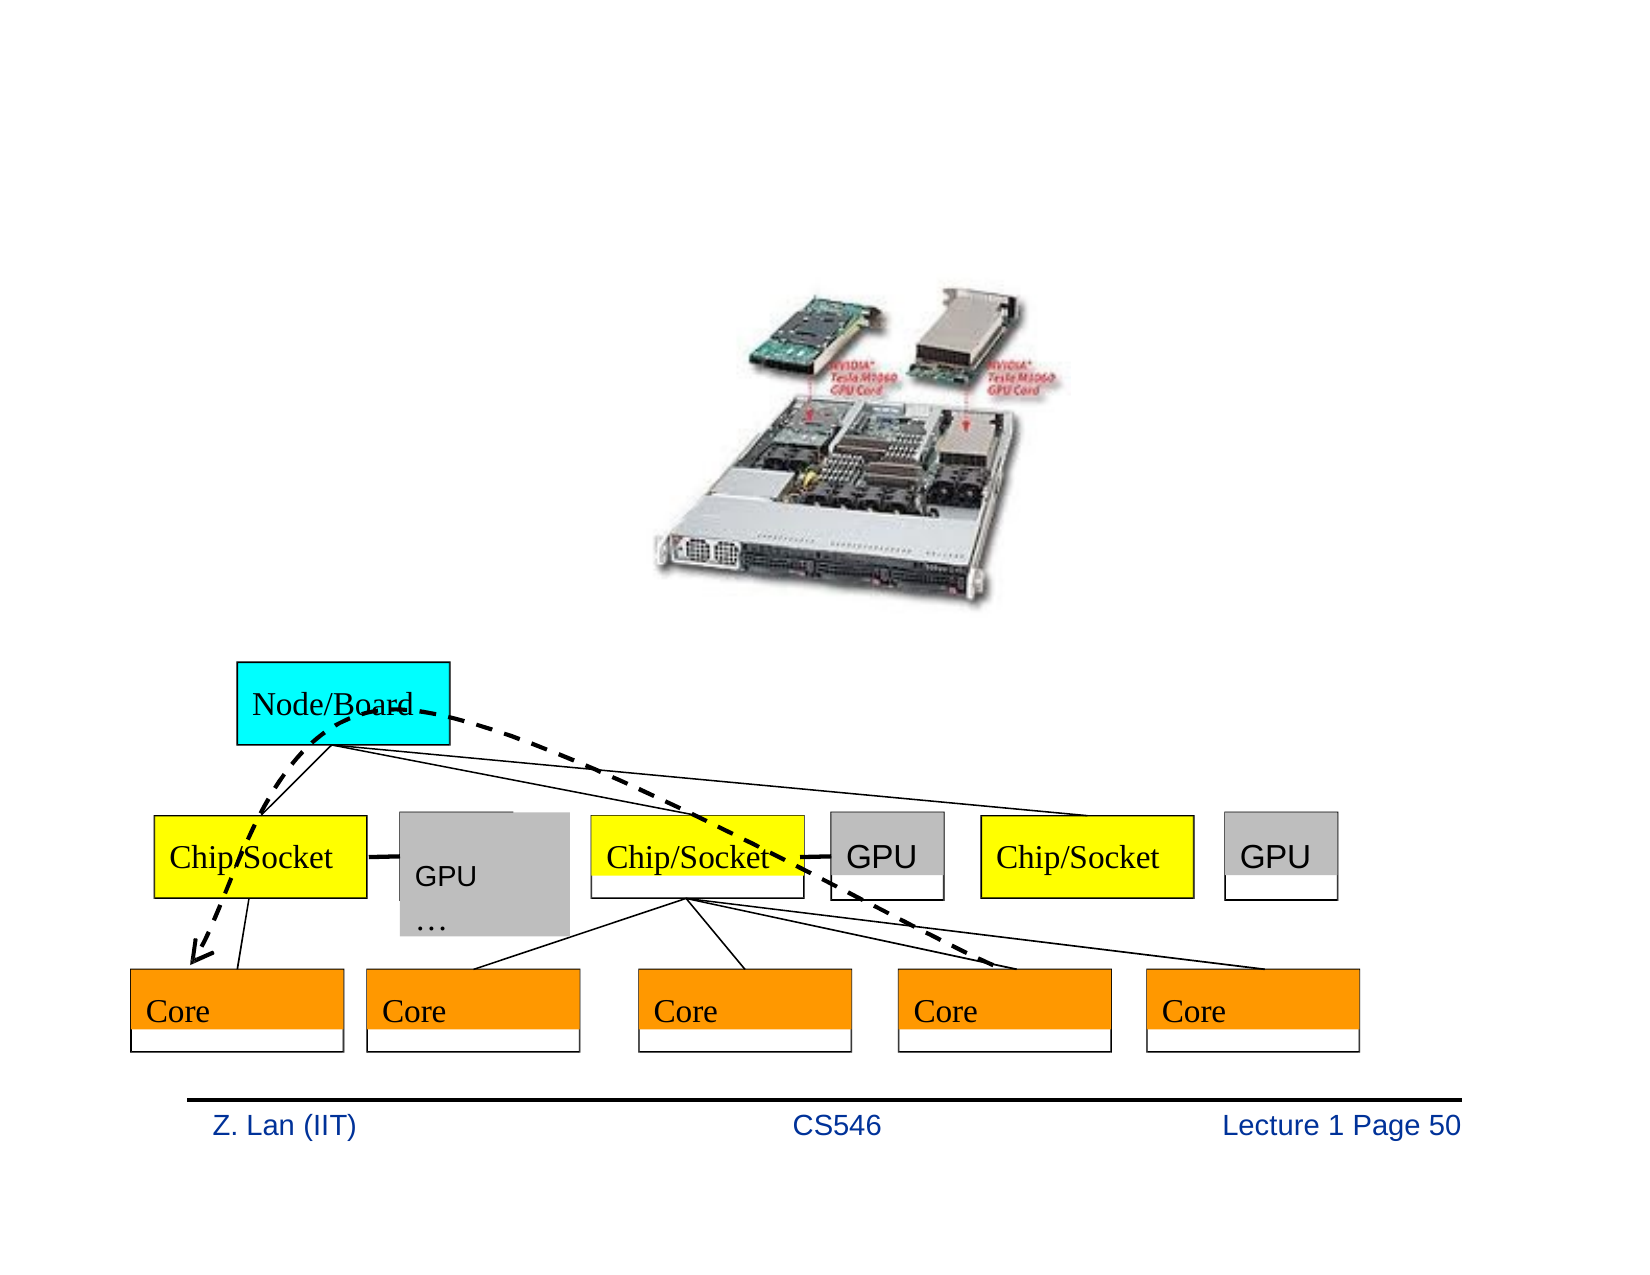

Node/Board

GPU	…
GPU
GPU

Chip/Socket
Chip/Socket

Chip/Socket

Core
Core
Core
Core
Core

Z. Lan (IIT)
CS546
Lecture 1 Page 50